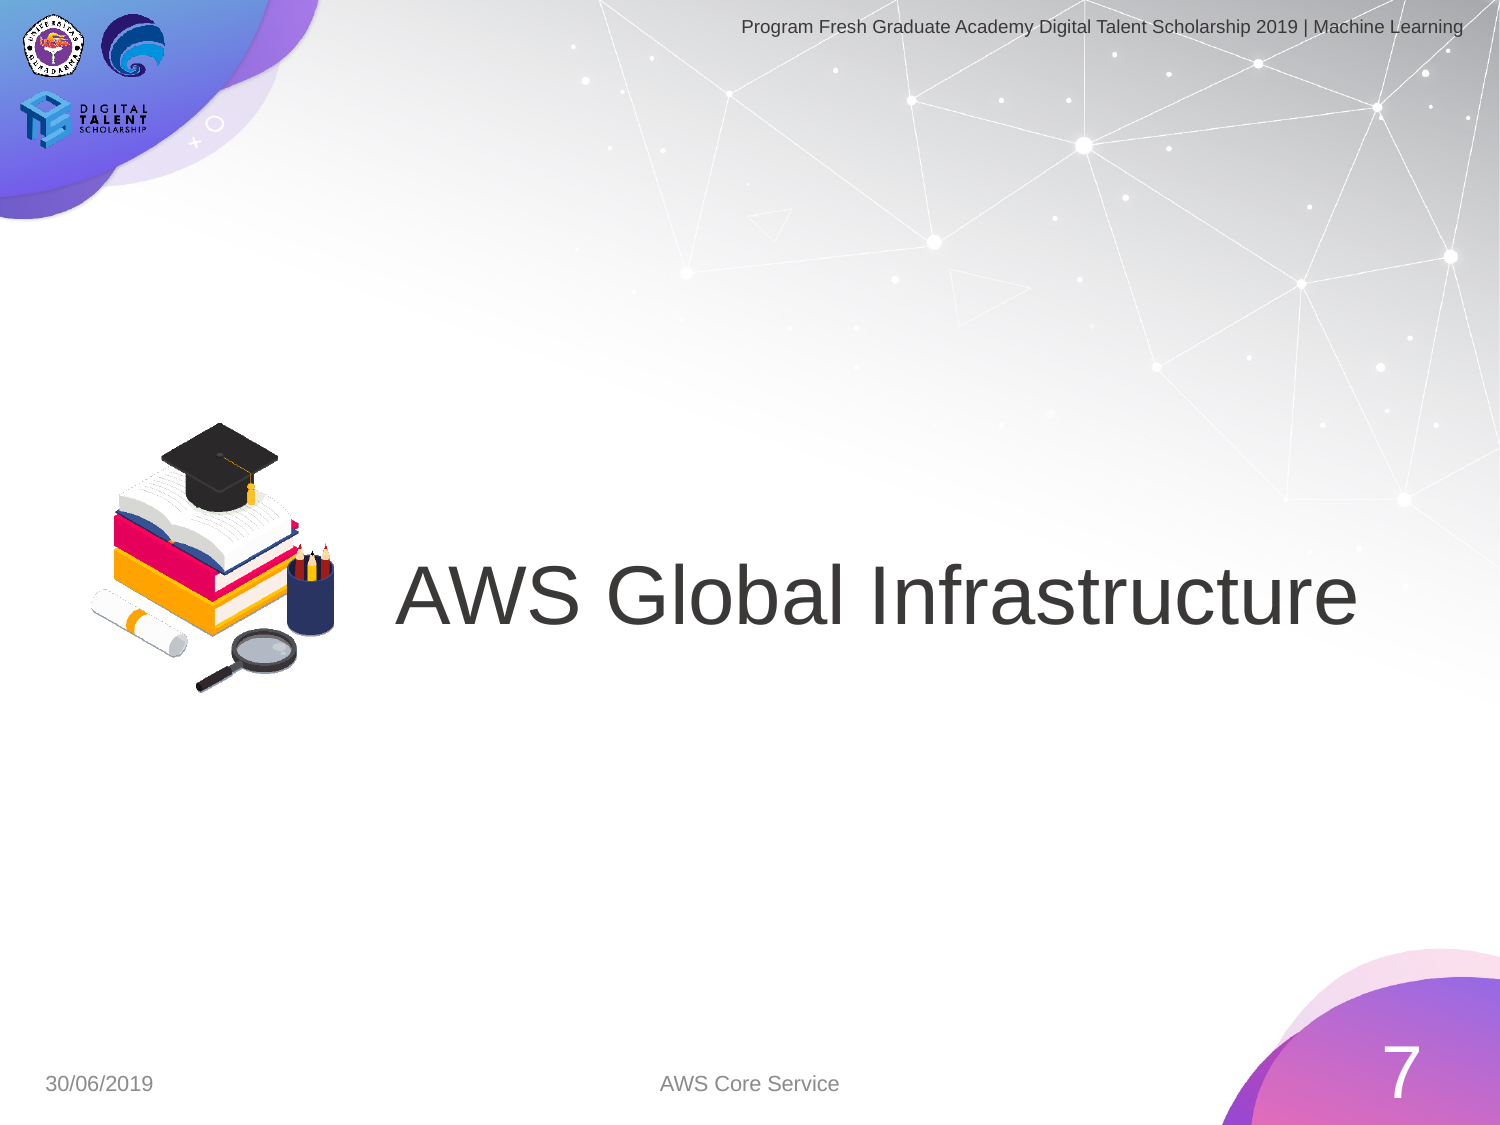

# AWS Global Infrastructure
7
30/06/2019
AWS Core Service